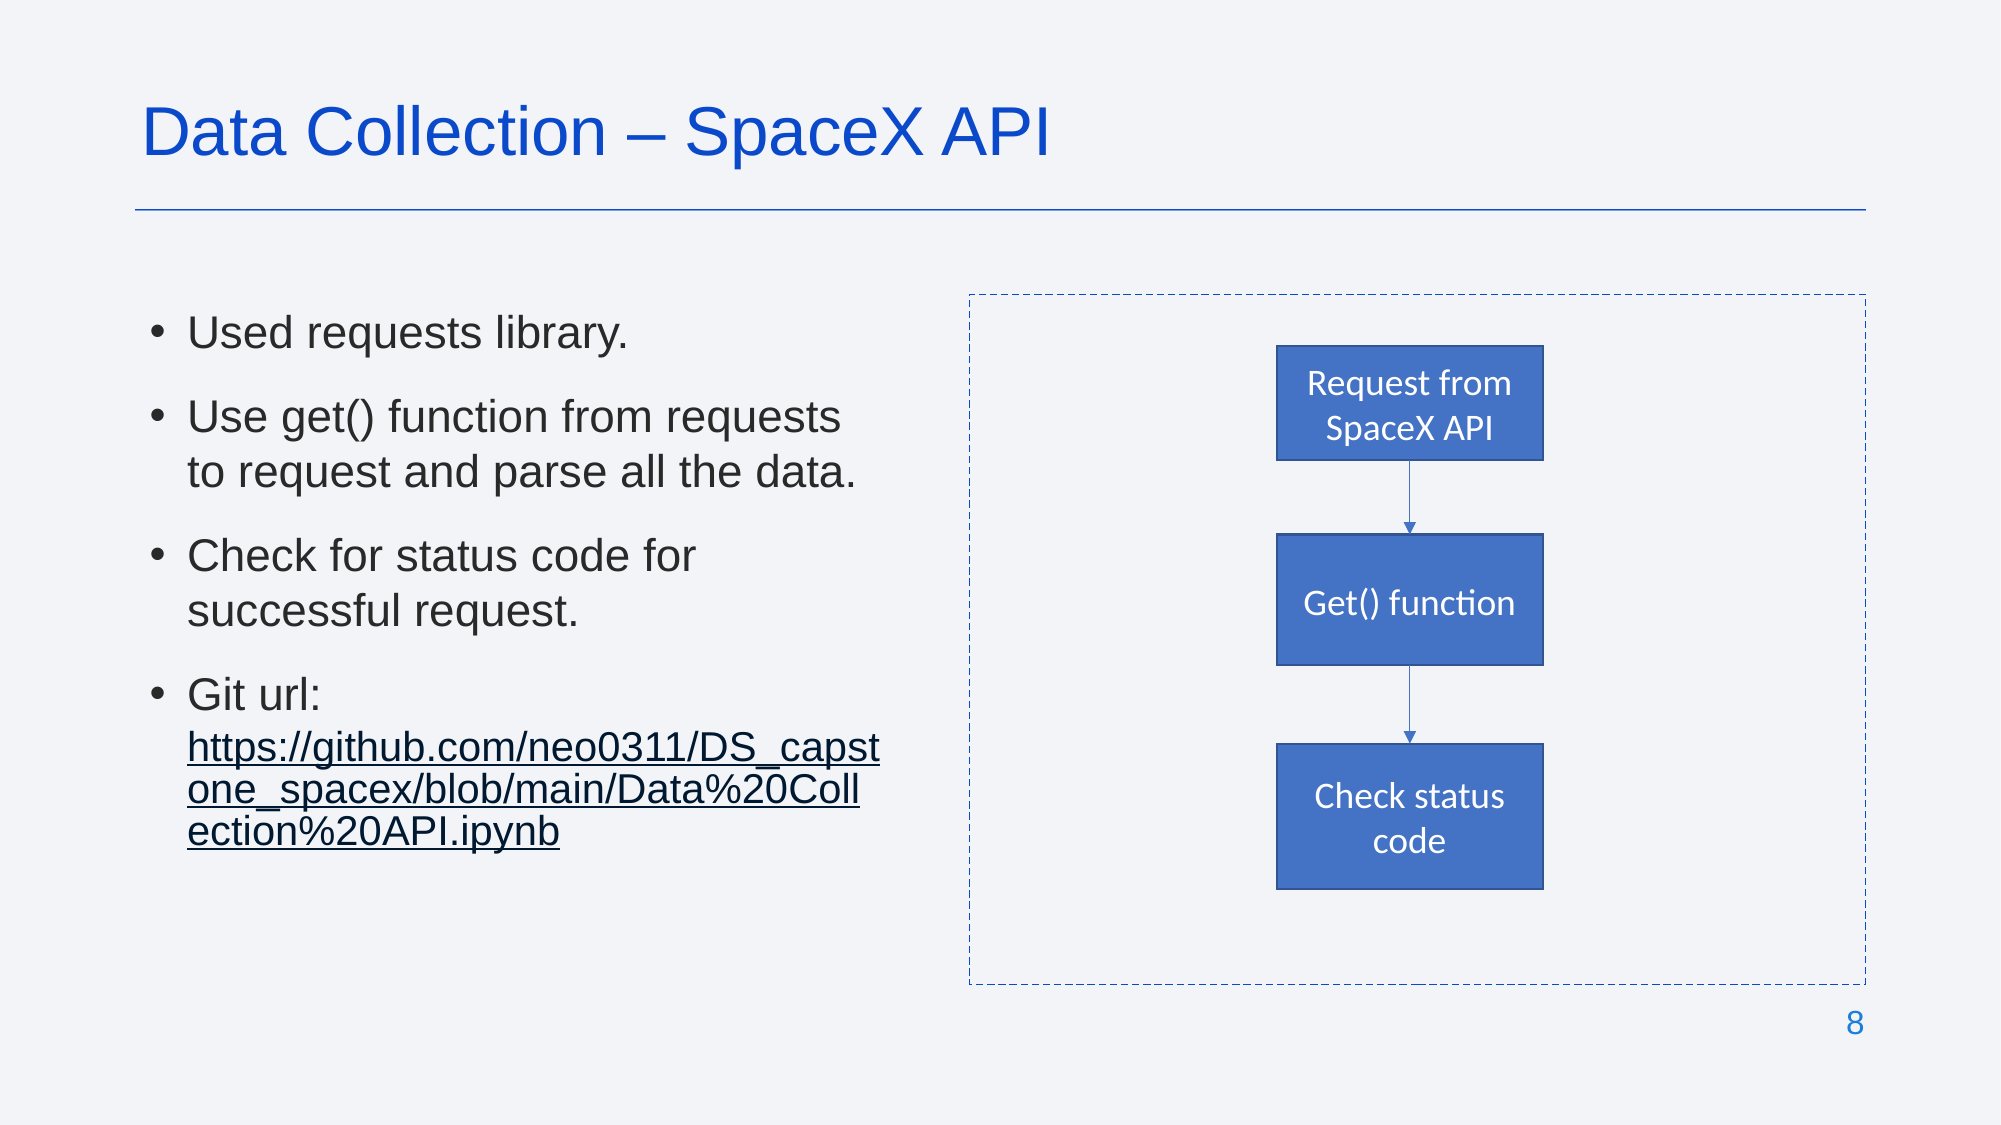

Data Collection – SpaceX API

Used requests library.
Use get() function from requests to request and parse all the data.
Check for status code for successful request.
Git url: https://github.com/neo0311/DS_capstone_spacex/blob/main/Data%20Collection%20API.ipynb

Request from SpaceX API
Get() function
Check status code
8